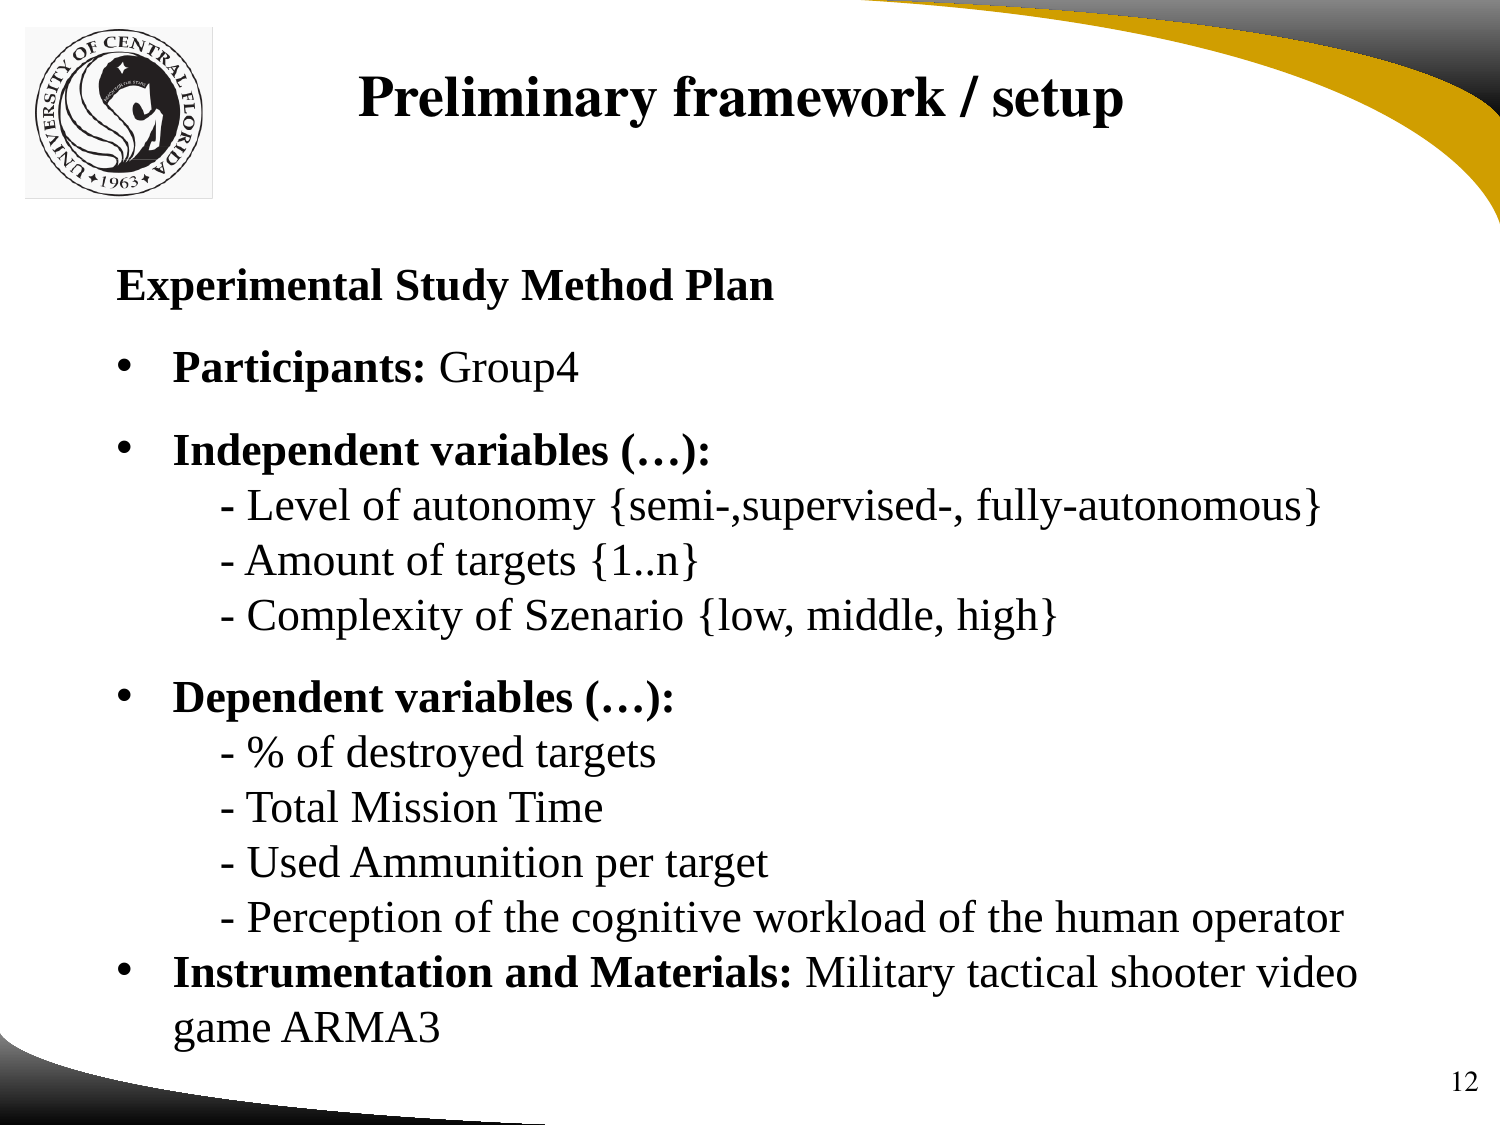

Preliminary framework / setup
Experimental Study Method Plan
Participants: Group4
Independent variables (…):
         - Level of autonomy {semi-,supervised-, fully-autonomous}
         - Amount of targets {1..n}
         - Complexity of Szenario {low, middle, high}
Dependent variables (…):
         - % of destroyed targets
         - Total Mission Time
         - Used Ammunition per target
         - Perception of the cognitive workload of the human operator
Instrumentation and Materials: Military tactical shooter video game ARMA3

12